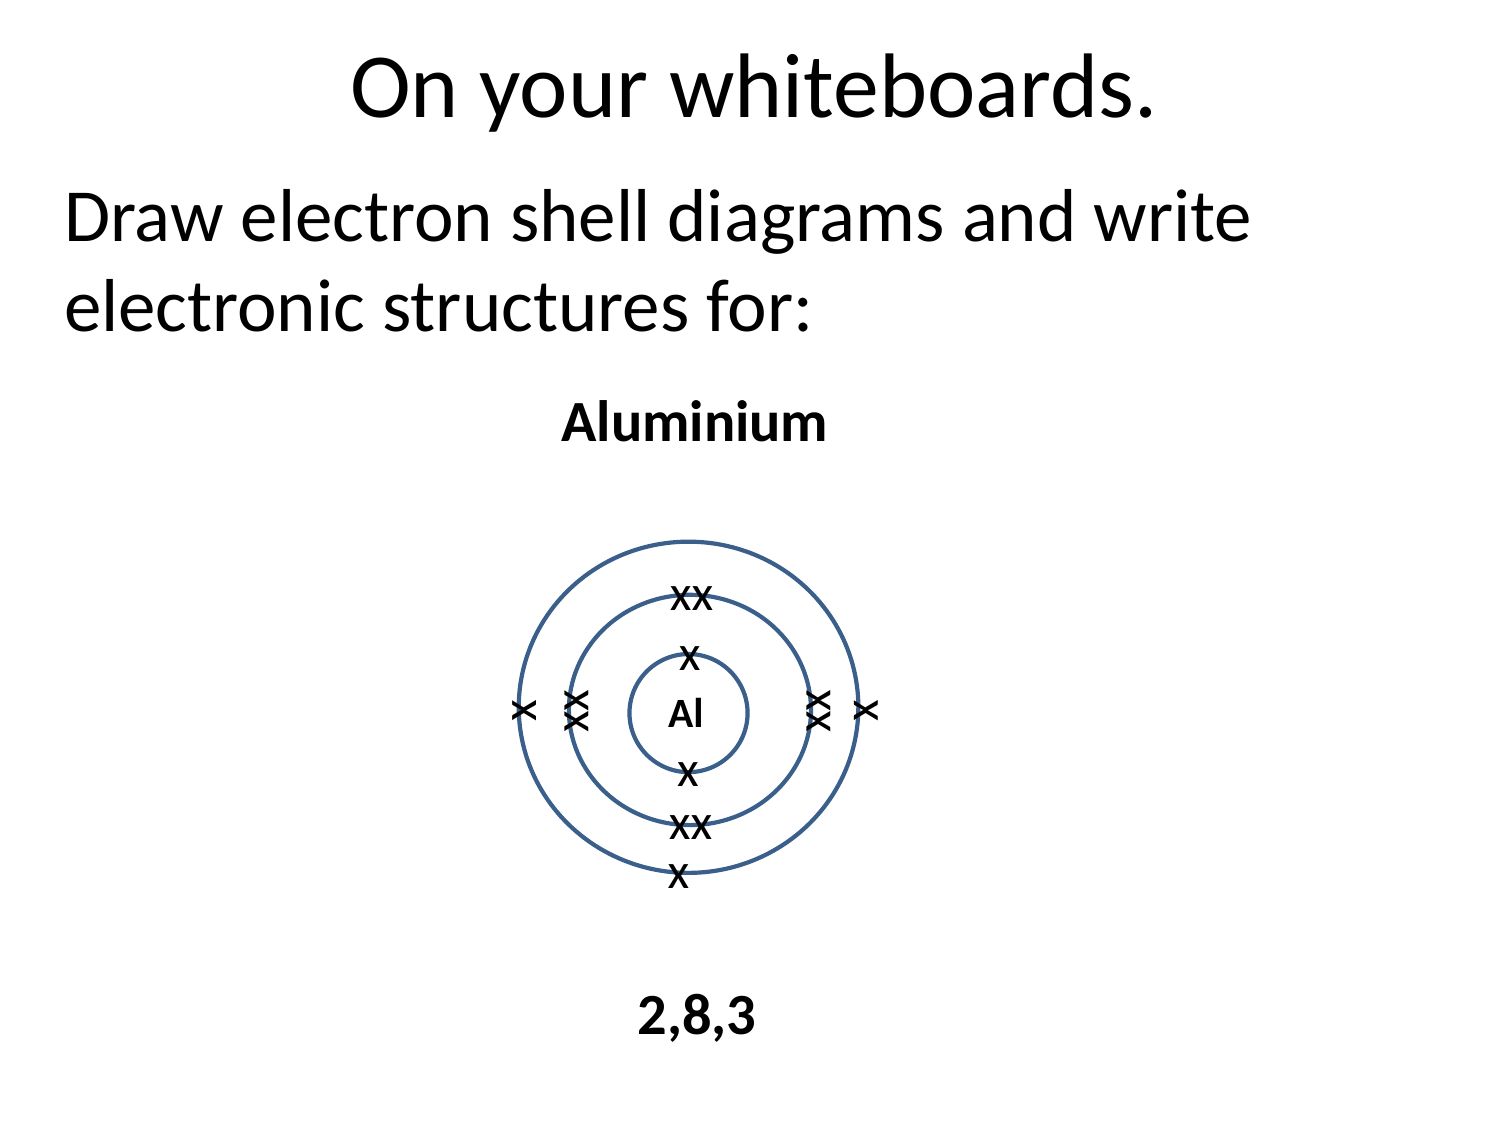

# On your whiteboards.
Draw electron shell diagrams and write electronic structures for:
 Aluminium

xx

x

x
x
xx
xx
Al
x
xx
x
2,8,3